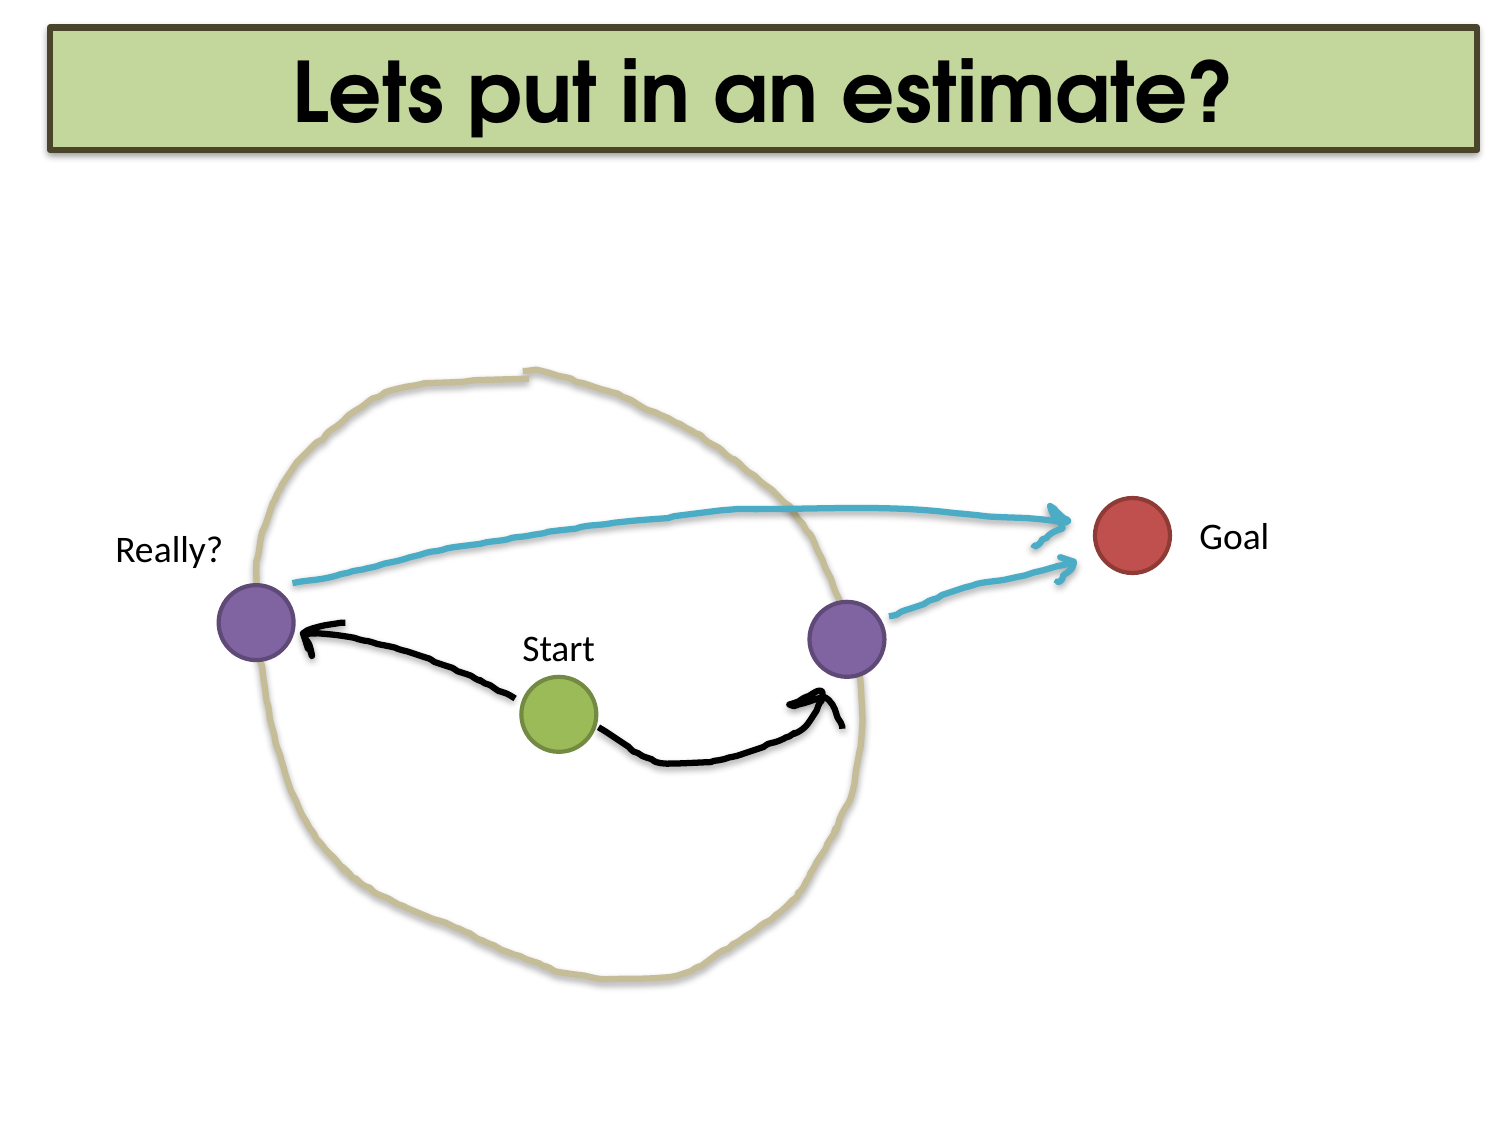

Lets put in an estimate?

Goal

Really?

Start